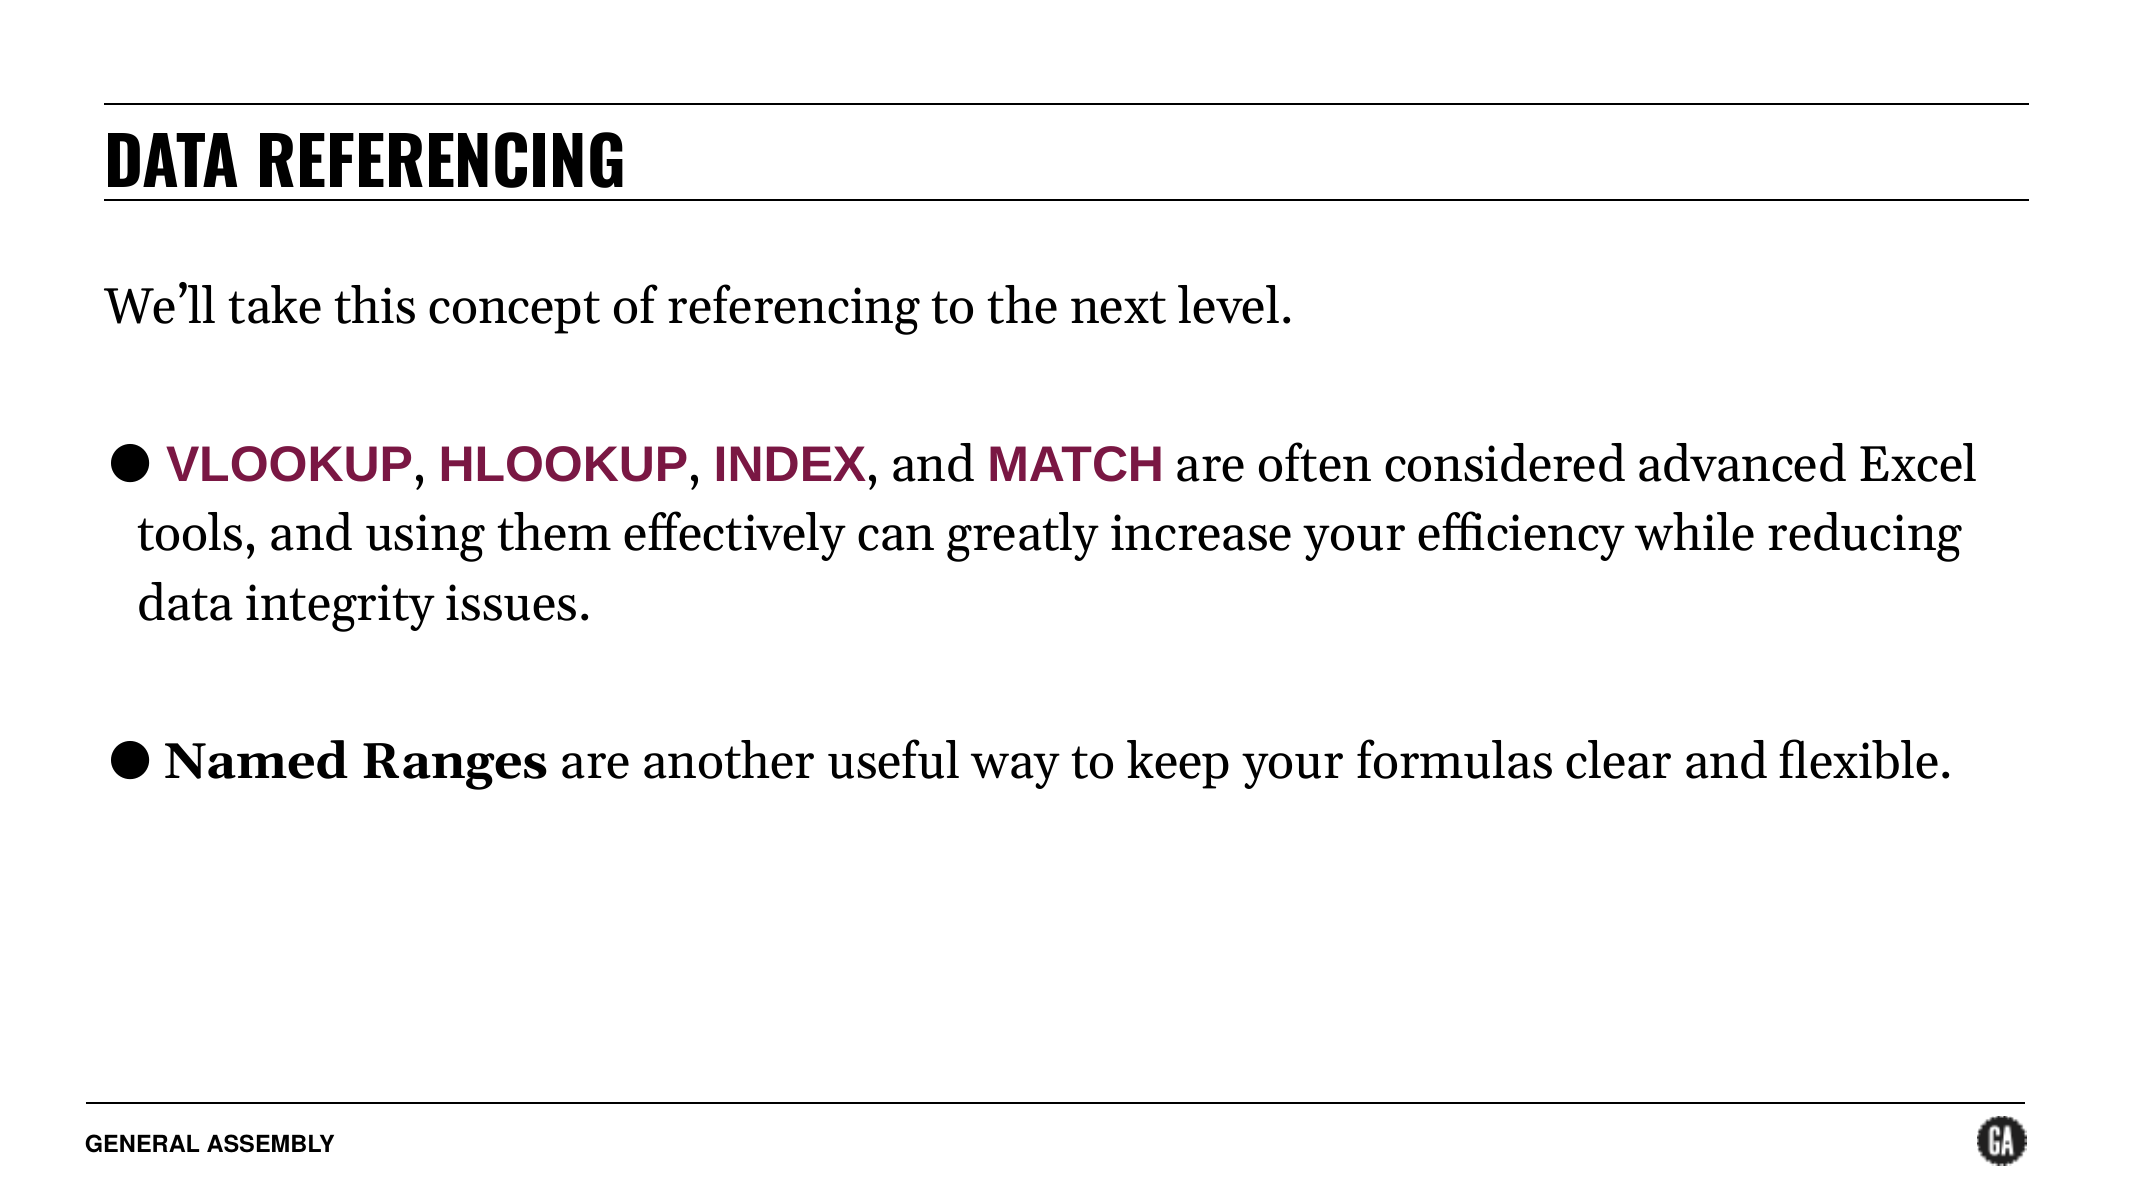

DATA REFERENCING

We’ll take this concept of referencing to the next level.

 VLOOKUP, HLOOKUP, INDEX, and MATCH are often considered advanced Excel tools, and using them effectively can greatly increase your efficiency while reducing data integrity issues.
 Named Ranges are another useful way to keep your formulas clear and flexible.